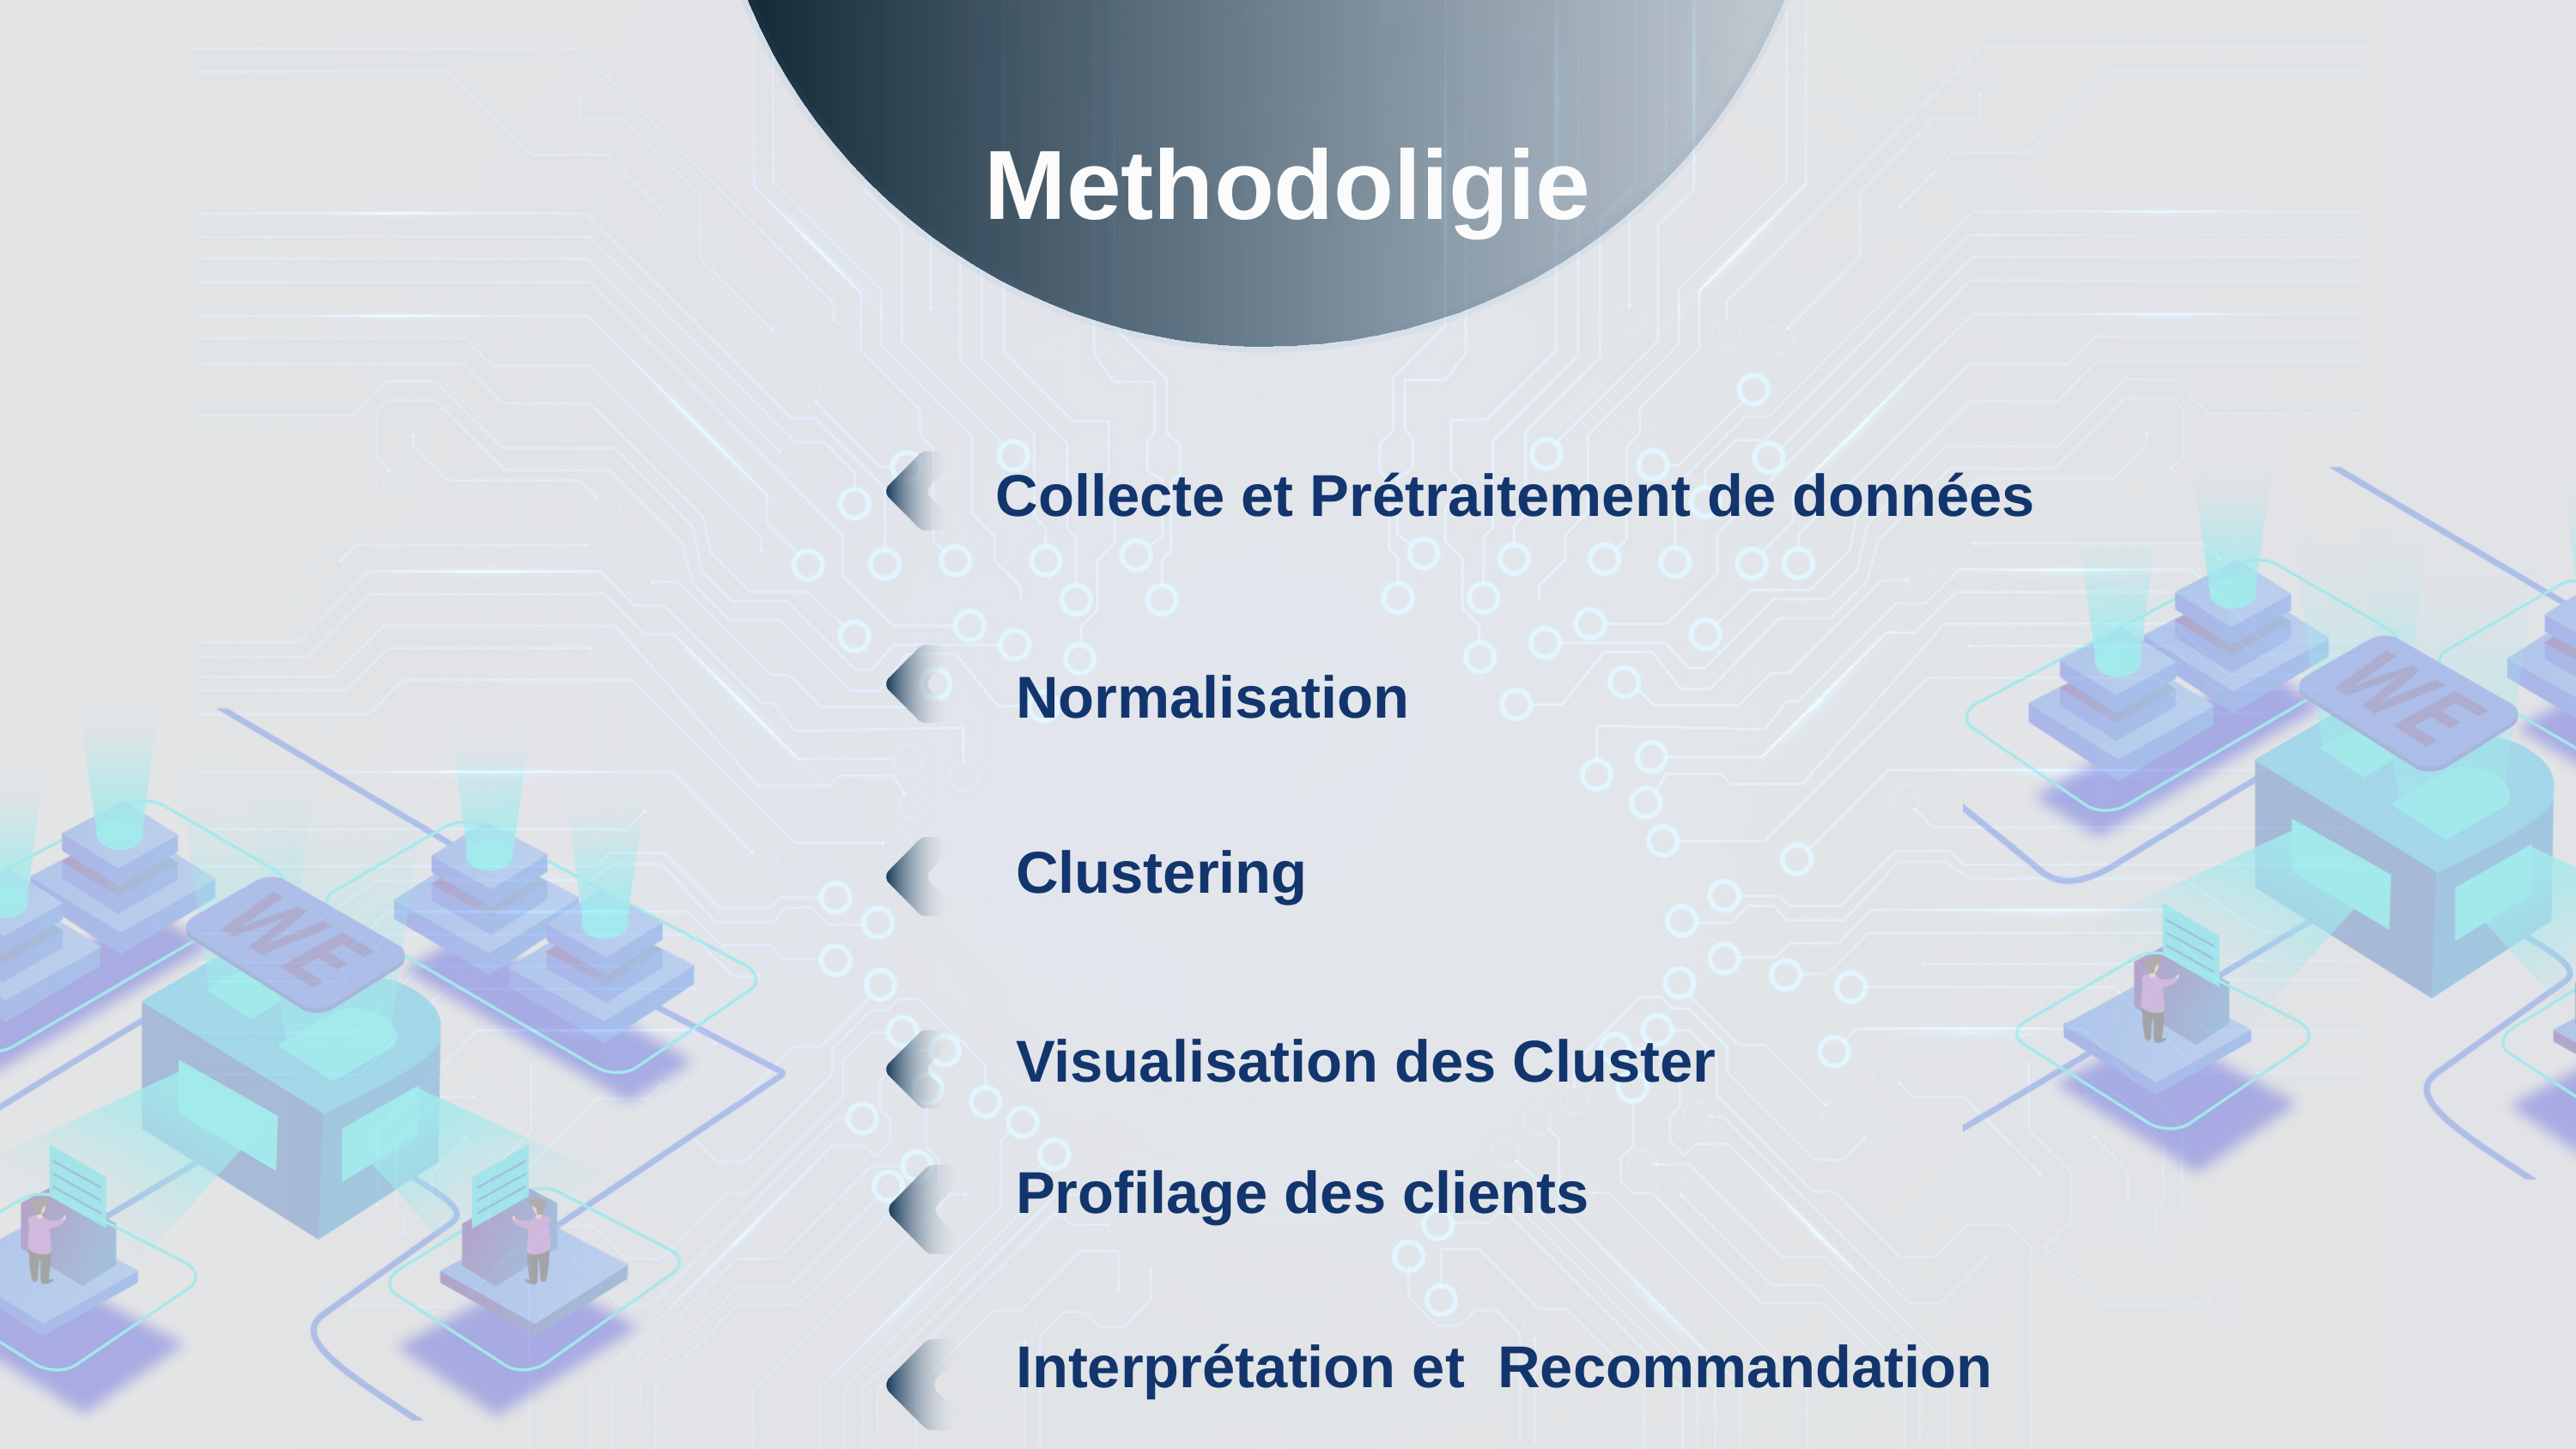

Methodoligie
Collecte et Prétraitement de données

Normalisation

Clustering

Visualisation des Cluster

Profilage des clients

Interprétation et  Recommandation